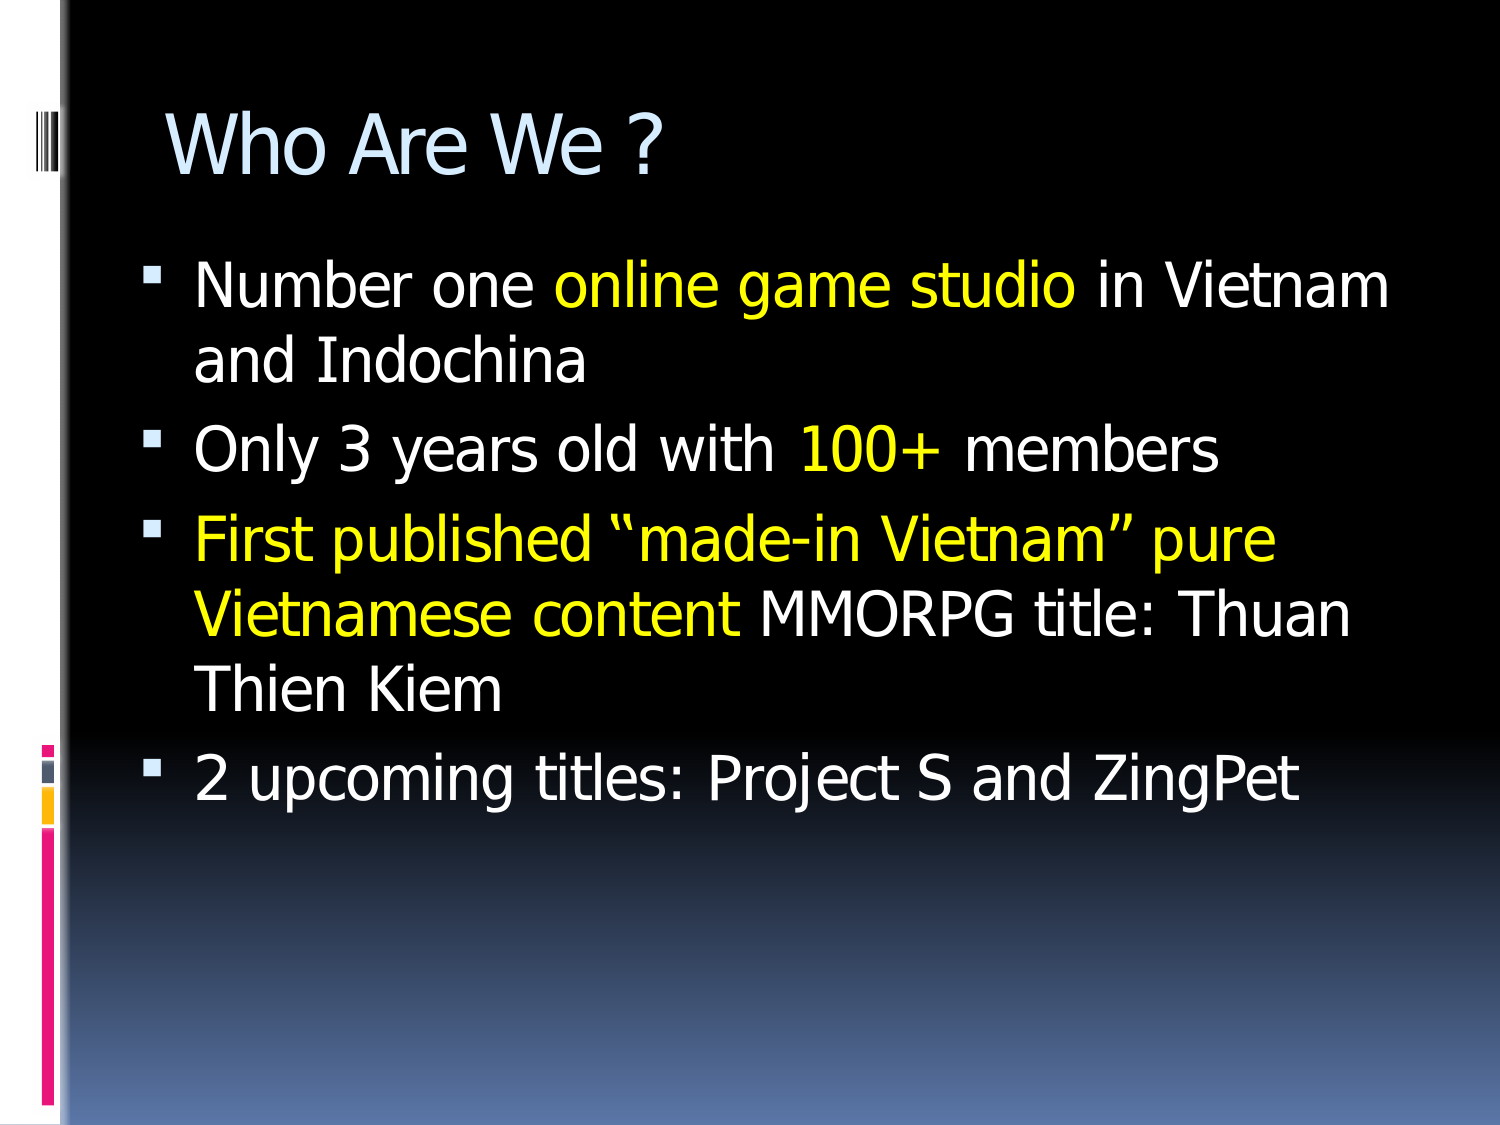

# Who Are We ?
Number one online game studio in Vietnam and Indochina
Only 3 years old with 100+ members
First published “made-in Vietnam” pure Vietnamese content MMORPG title: Thuan Thien Kiem
2 upcoming titles: Project S and ZingPet